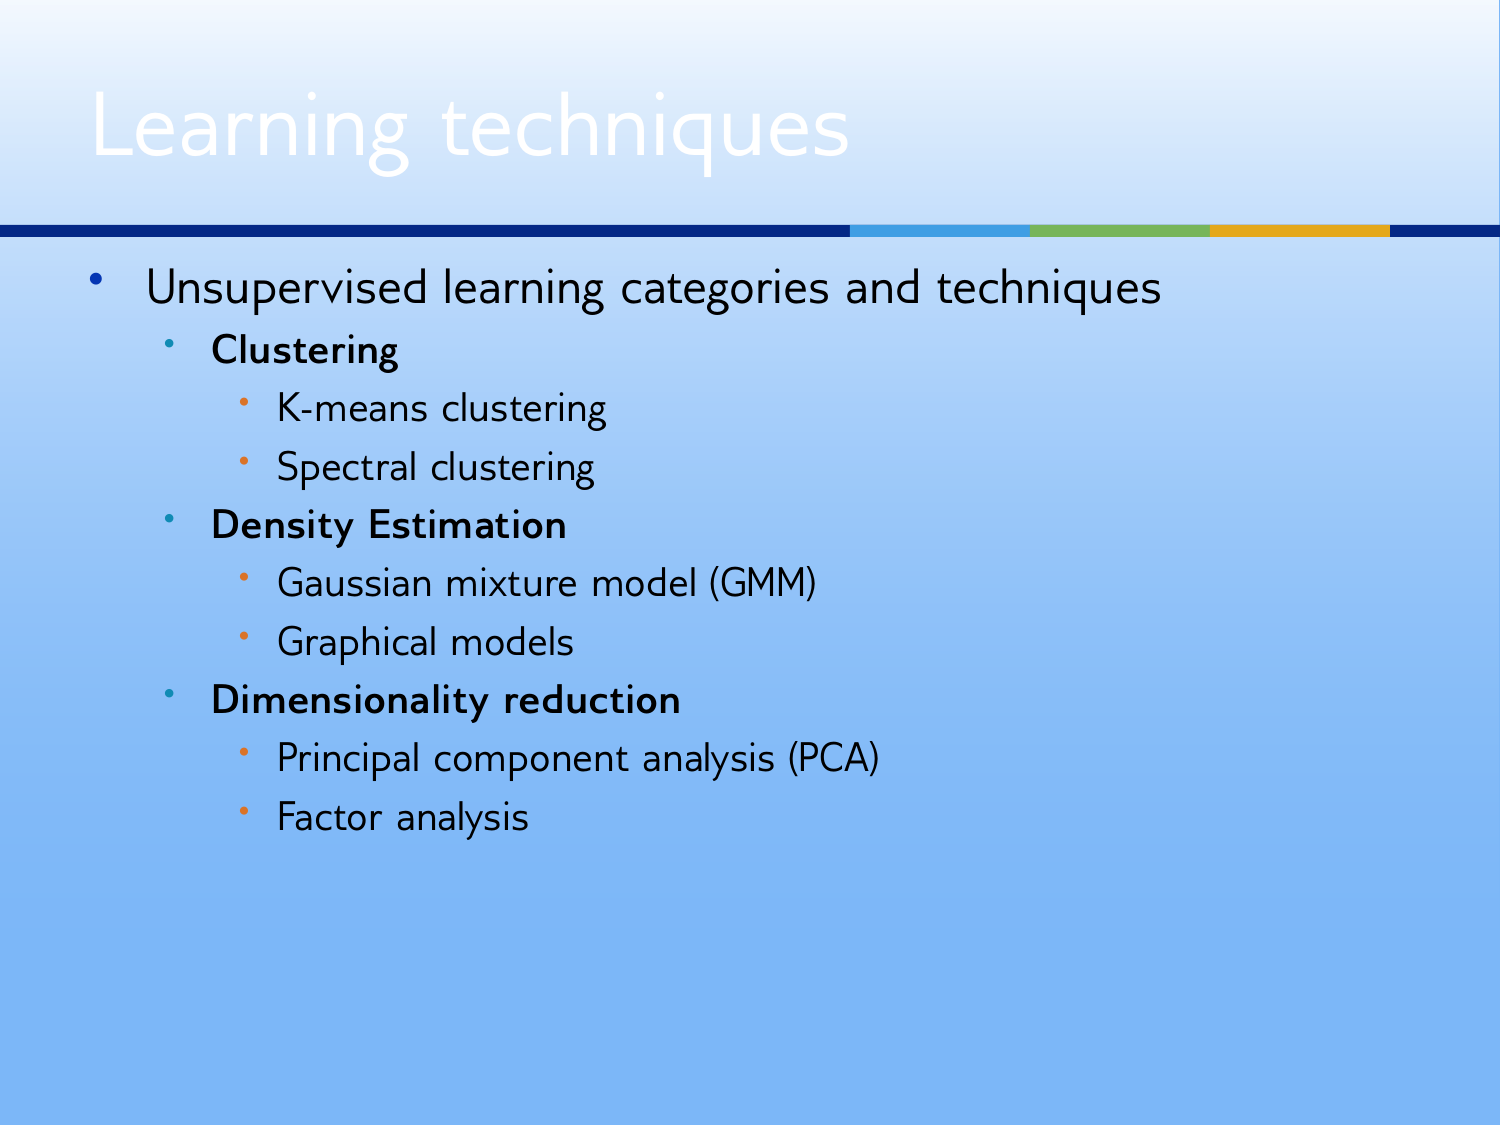

# Learning techniques
Unsupervised learning categories and techniques
Clustering
K-means clustering
Spectral clustering
Density Estimation
Gaussian mixture model (GMM)
Graphical models
Dimensionality reduction
Principal component analysis (PCA)
Factor analysis